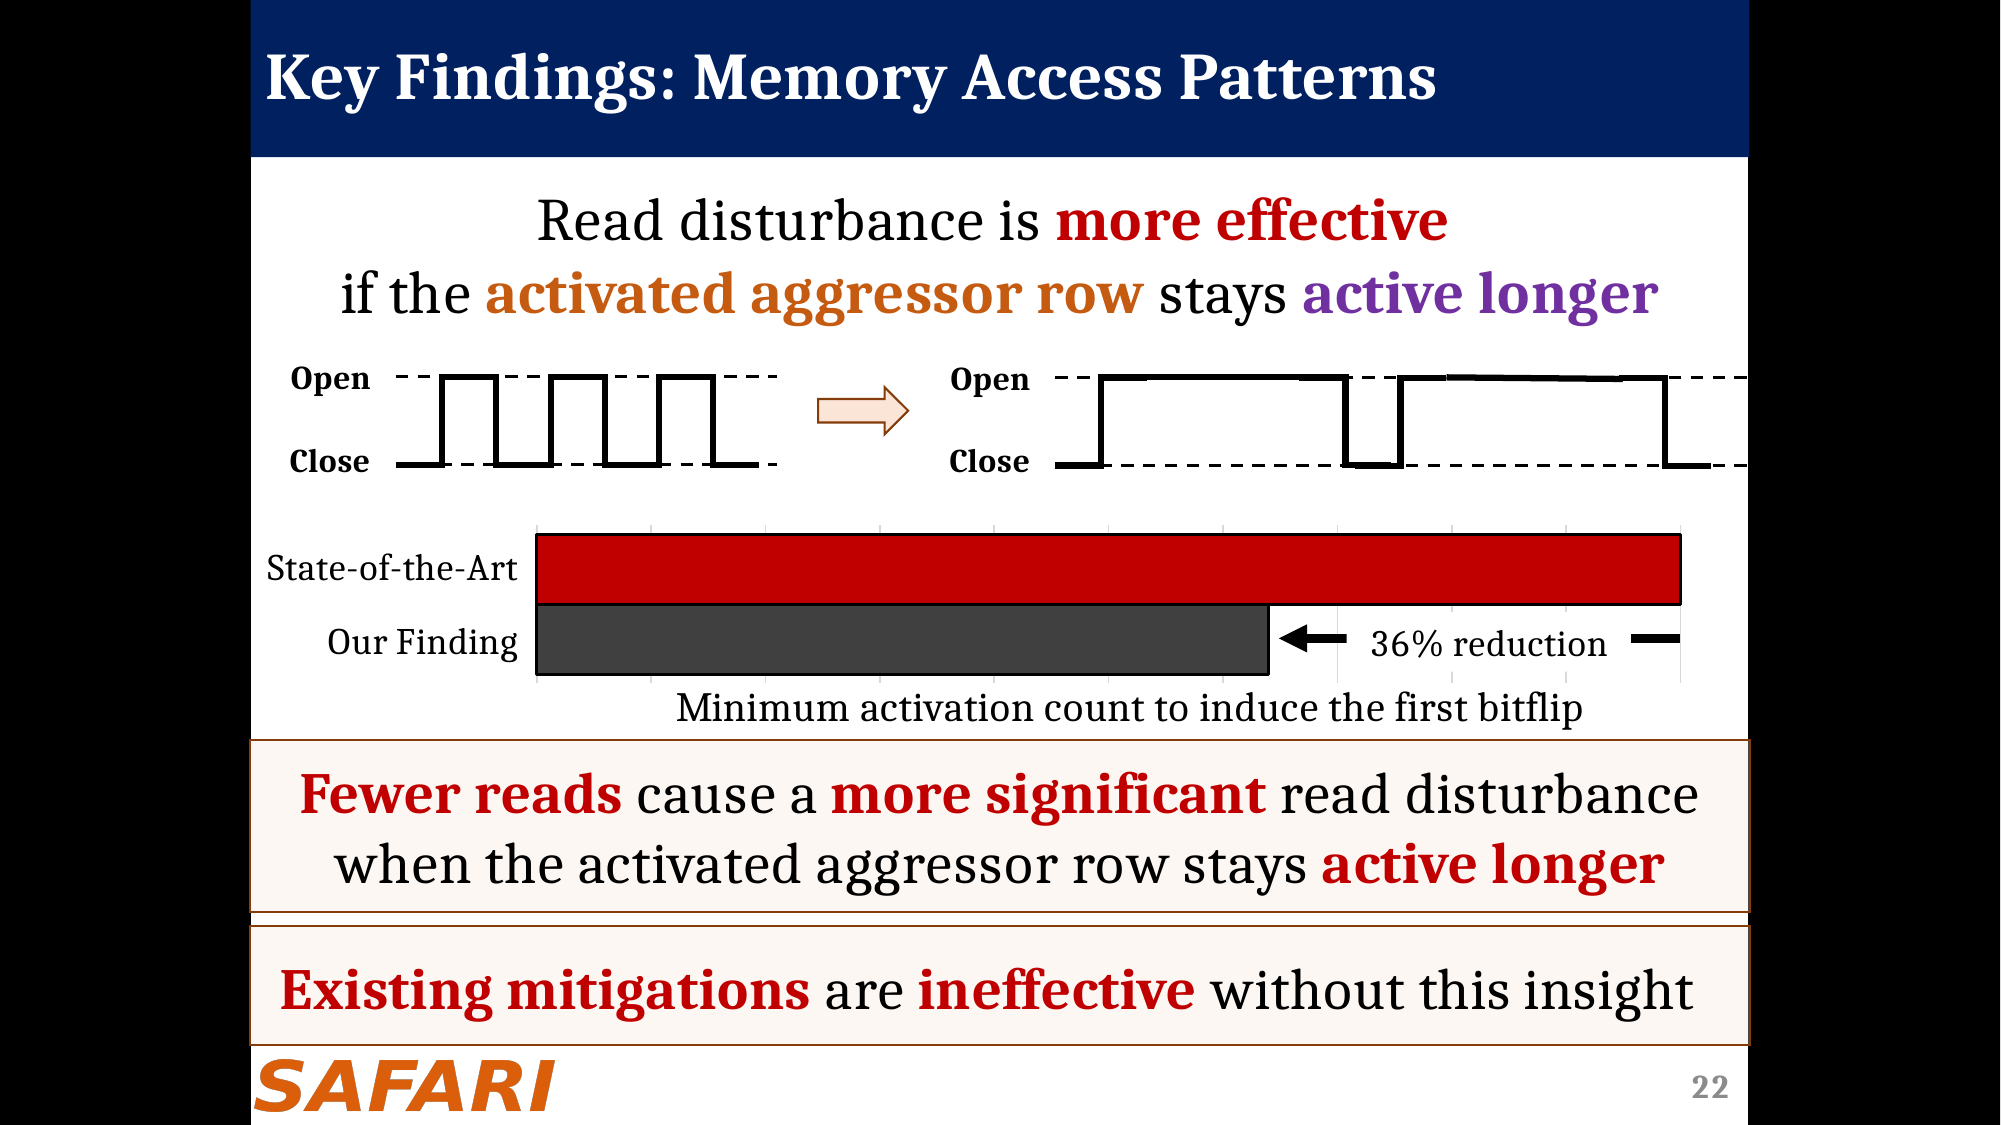

# Key Findings: Memory Access Patterns
Read disturbance is more effective
if the activated aggressor row stays active longer
Open
Close
Open
Close

### Chart

| Category | 2014 | 2020 |
|---|---|---|
| The Min. ACT Count to Observe Bit Flips | 6.4 | 10.0 |
State-of-the-Art

Our Finding
36% reduction
Minimum activation count to induce the first bitflip
Fewer reads cause a more significant read disturbance
when the activated aggressor row stays active longer
Existing mitigations are ineffective without this insight
22